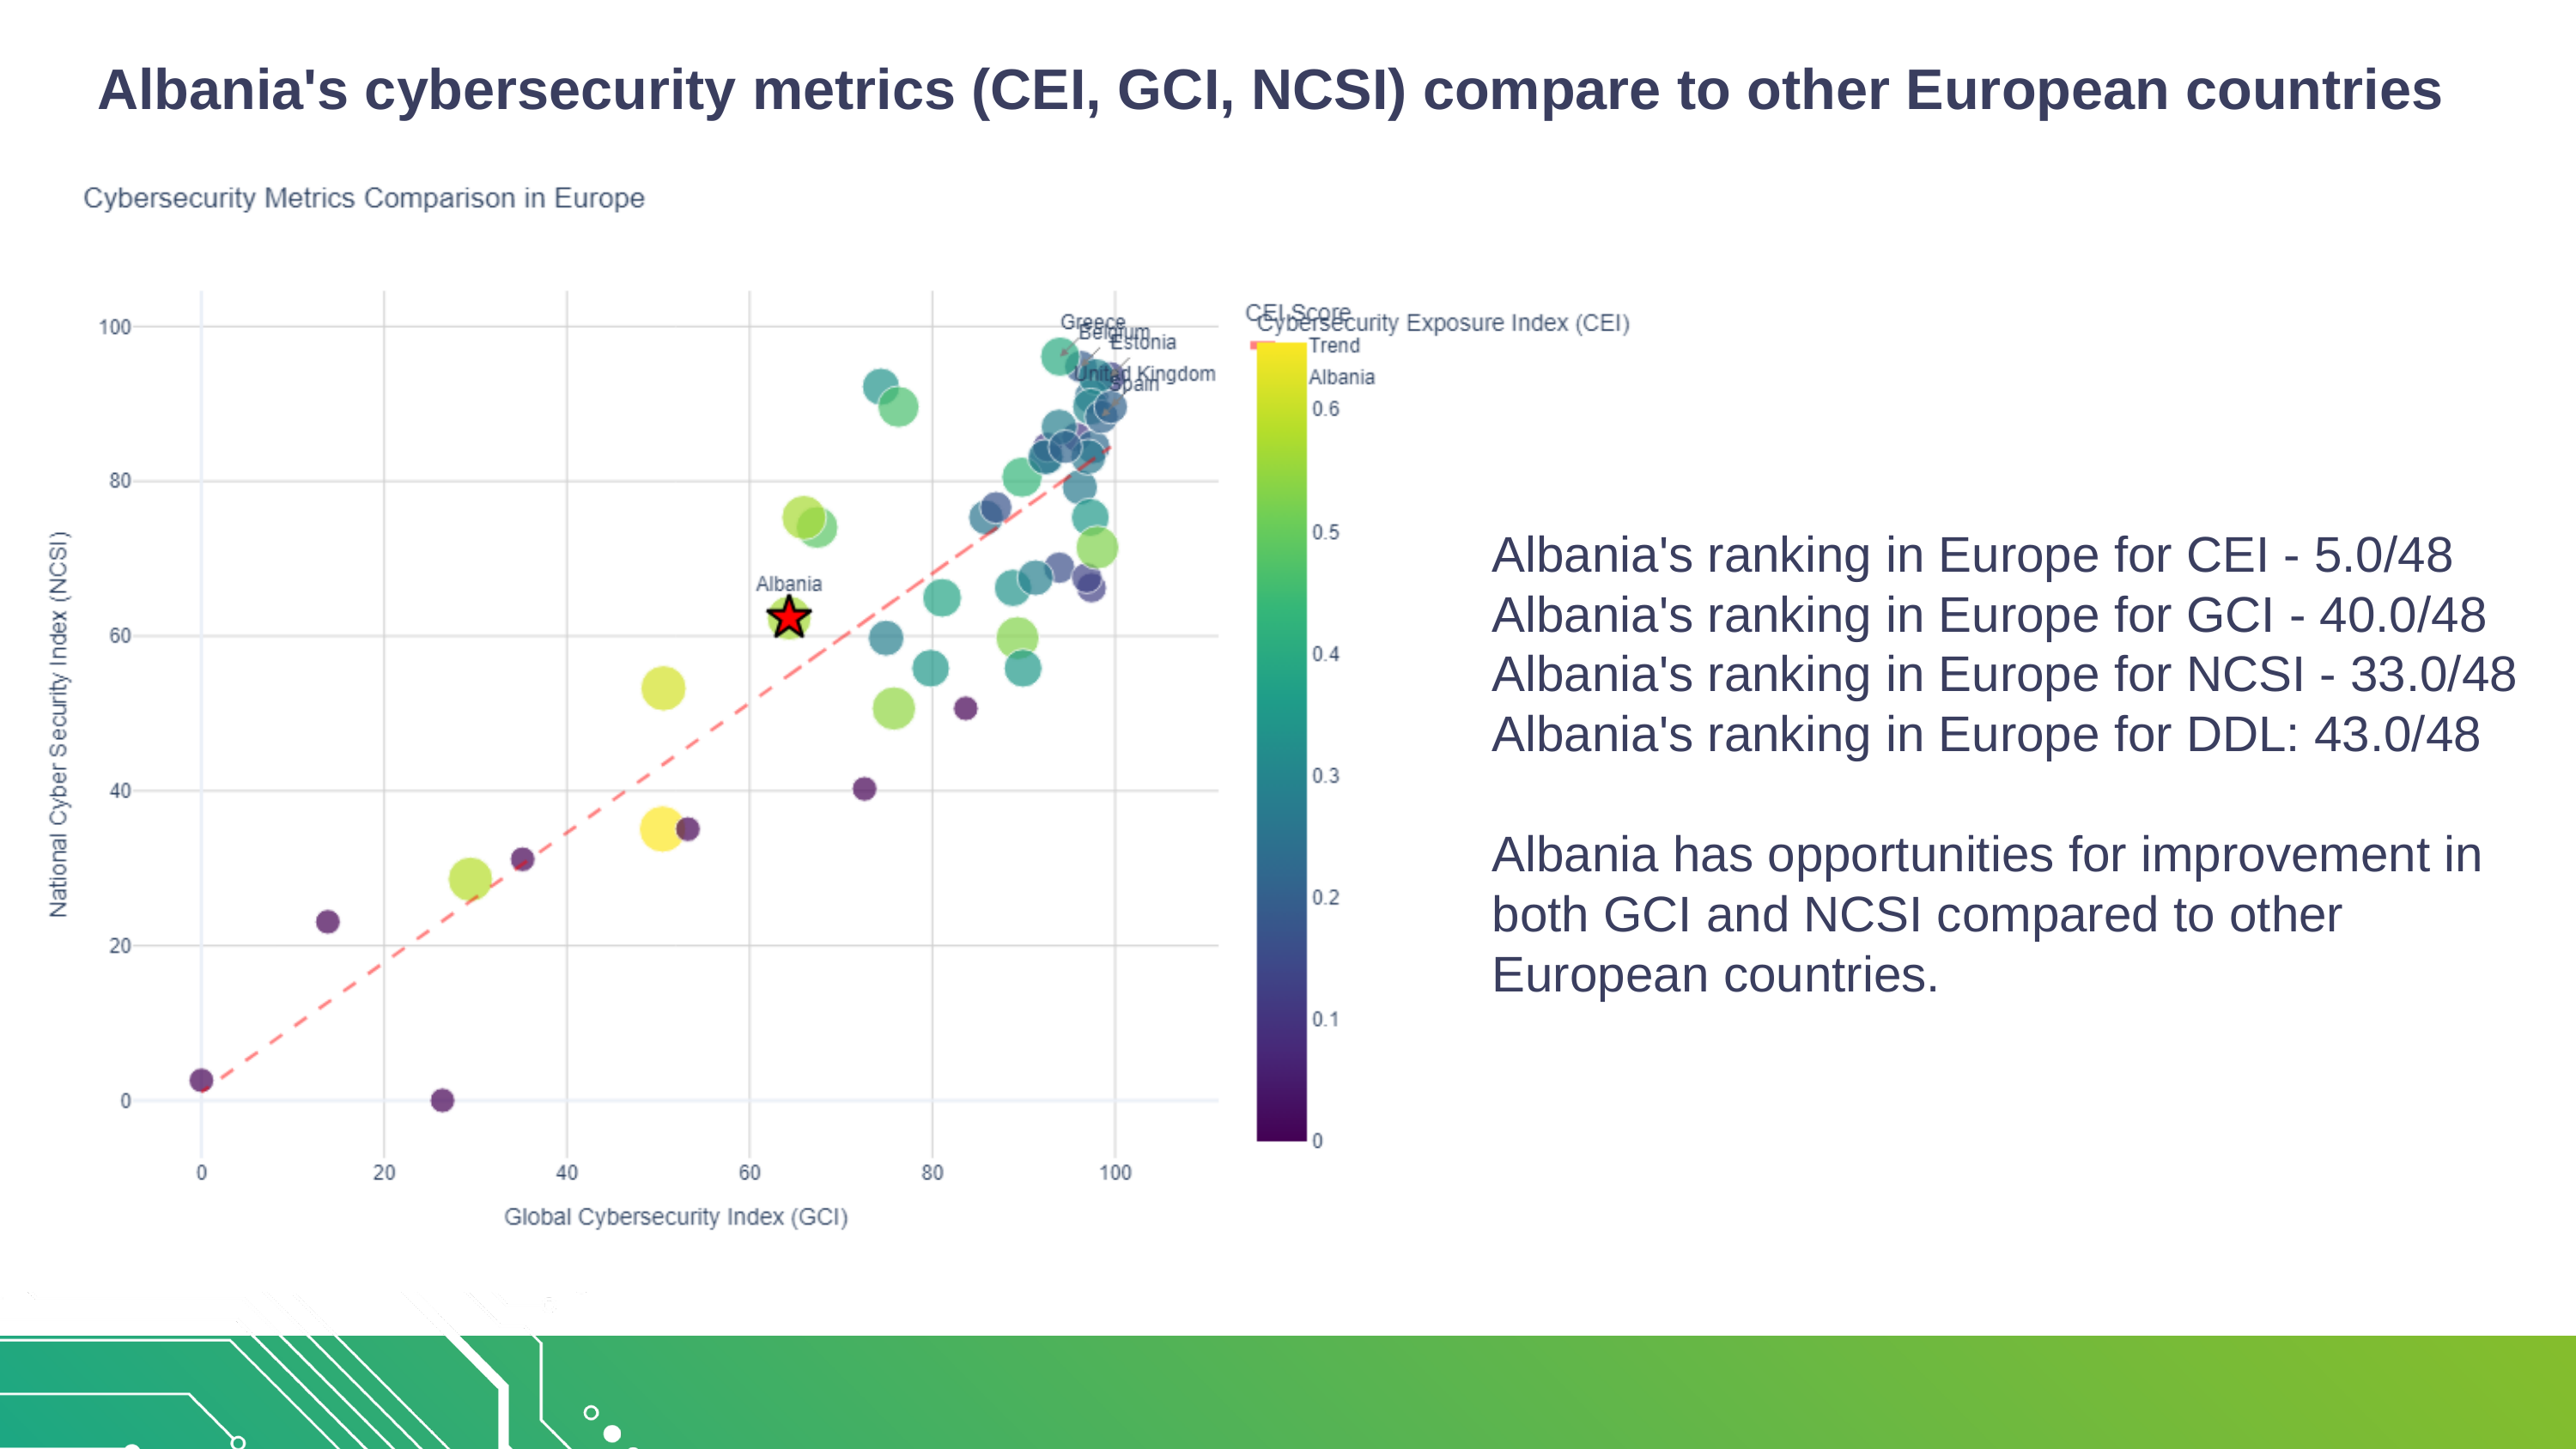

Albania's cybersecurity metrics (CEI, GCI, NCSI) compare to other European countries

Albania's ranking in Europe for CEI - 5.0/48
Albania's ranking in Europe for GCI - 40.0/48
Albania's ranking in Europe for NCSI - 33.0/48
Albania's ranking in Europe for DDL: 43.0/48

Albania has opportunities for improvement in both GCI and NCSI compared to other European countries.